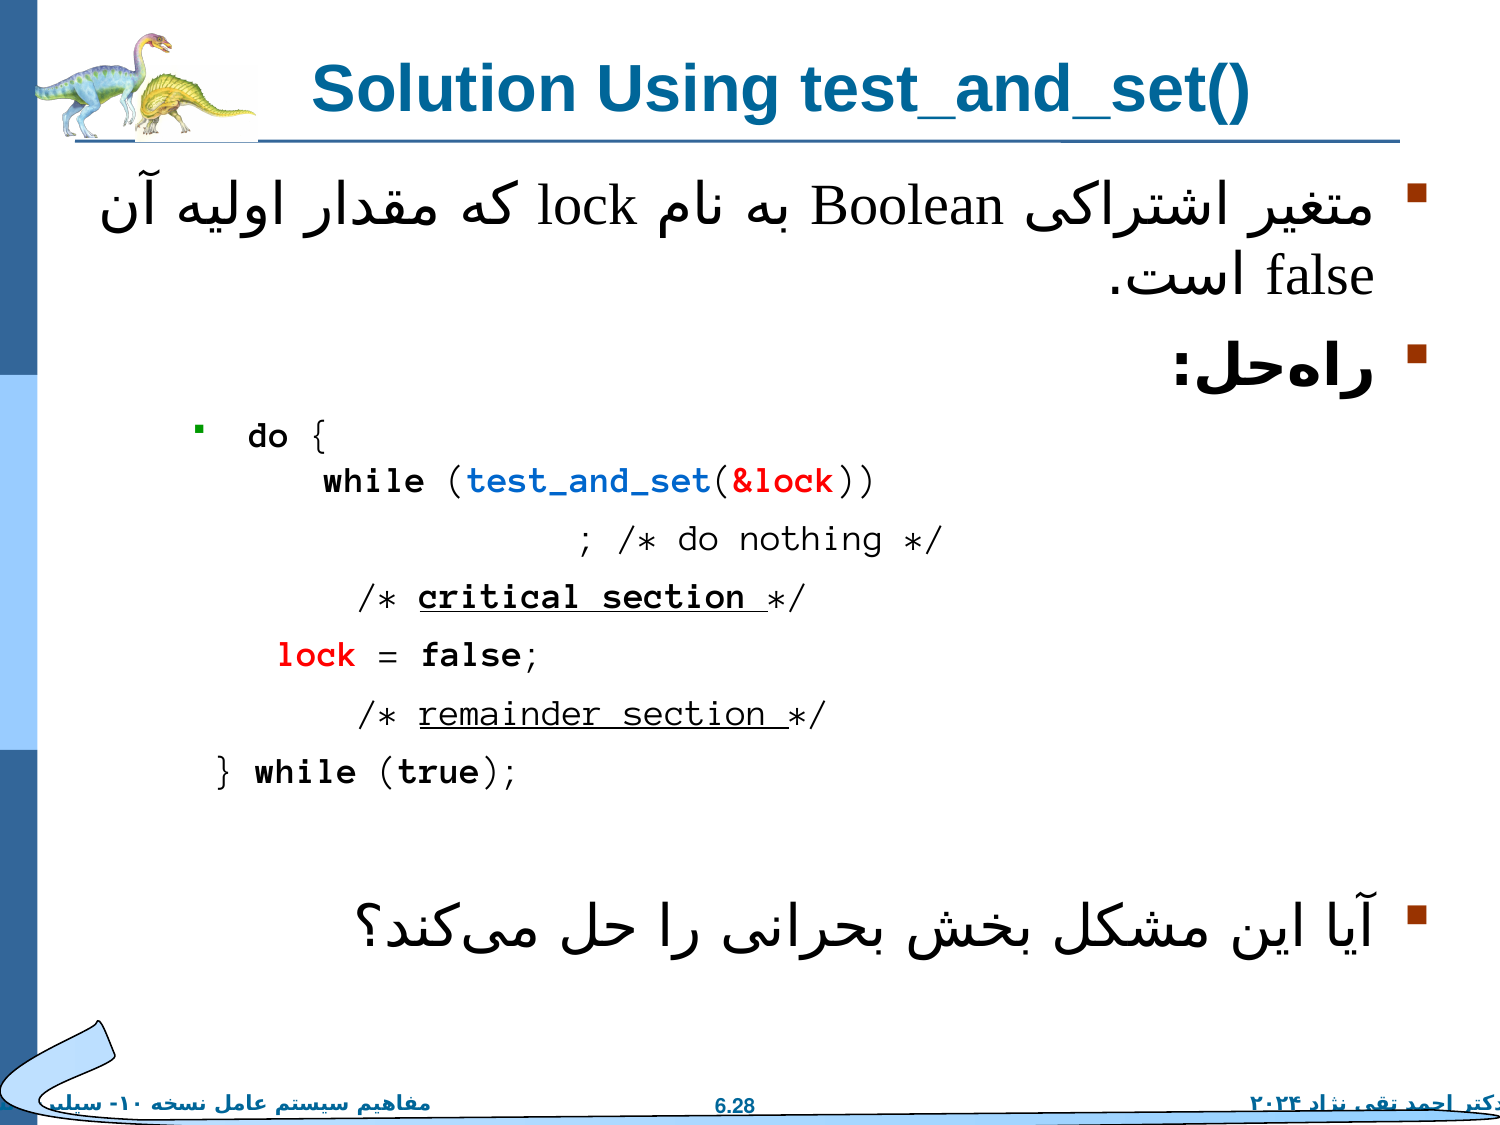

# Solution Using test_and_set()
متغیر اشتراکی Boolean به نام lock که مقدار اولیه آن false است.
راه‌حل:
do {
	while (test_and_set(&lock))
             		; /* do nothing */
              /* critical section */
          	lock = false;
              /* remainder section */
       } while (true);

آیا این مشکل بخش بحرانی را حل می‌کند؟